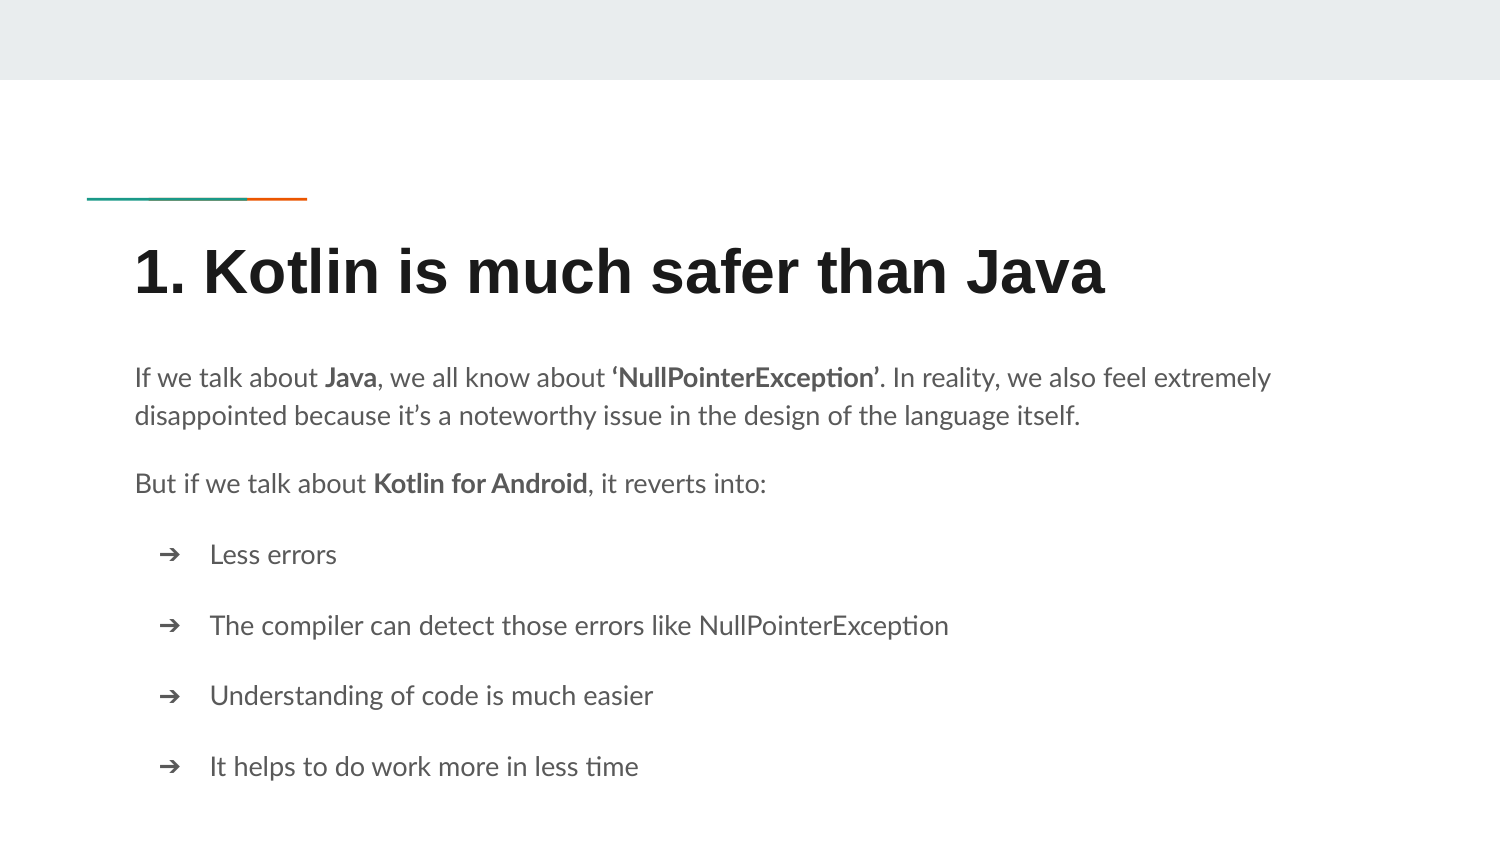

# 1. Kotlin is much safer than Java
If we talk about Java, we all know about ‘NullPointerException’. In reality, we also feel extremely disappointed because it’s a noteworthy issue in the design of the language itself.

But if we talk about Kotlin for Android, it reverts into:
Less errors
The compiler can detect those errors like NullPointerException
Understanding of code is much easier
It helps to do work more in less time